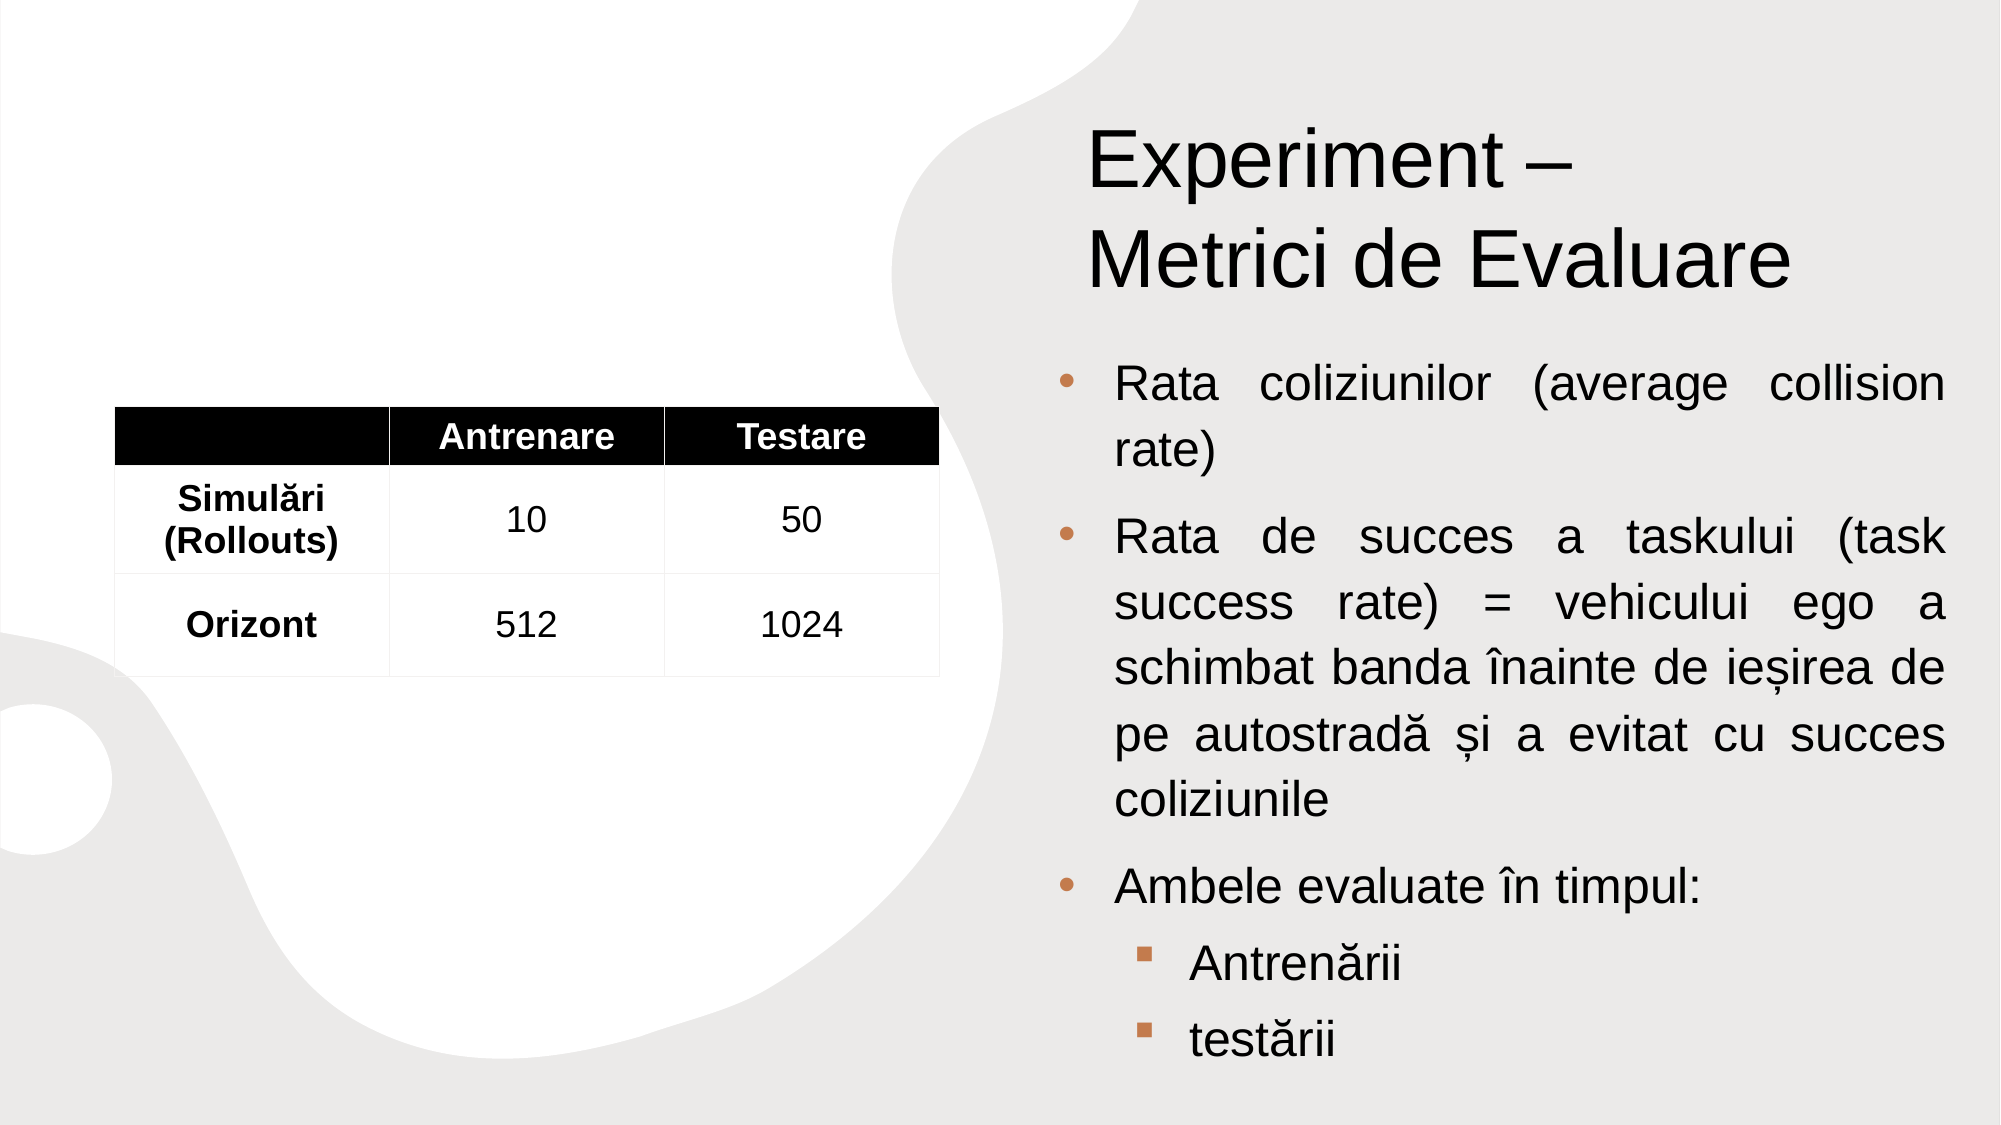

# Experiment – Metrici de Evaluare
Rata coliziunilor (average collision rate)
Rata de succes a taskului (task success rate) = vehicului ego a schimbat banda înainte de ieșirea de pe autostradă și a evitat cu succes coliziunile
Ambele evaluate în timpul:
Antrenării
testării

|  | Antrenare | Testare |
| --- | --- | --- |
| Simulări (Rollouts) | 10 | 50 |
| Orizont | 512 | 1024 |